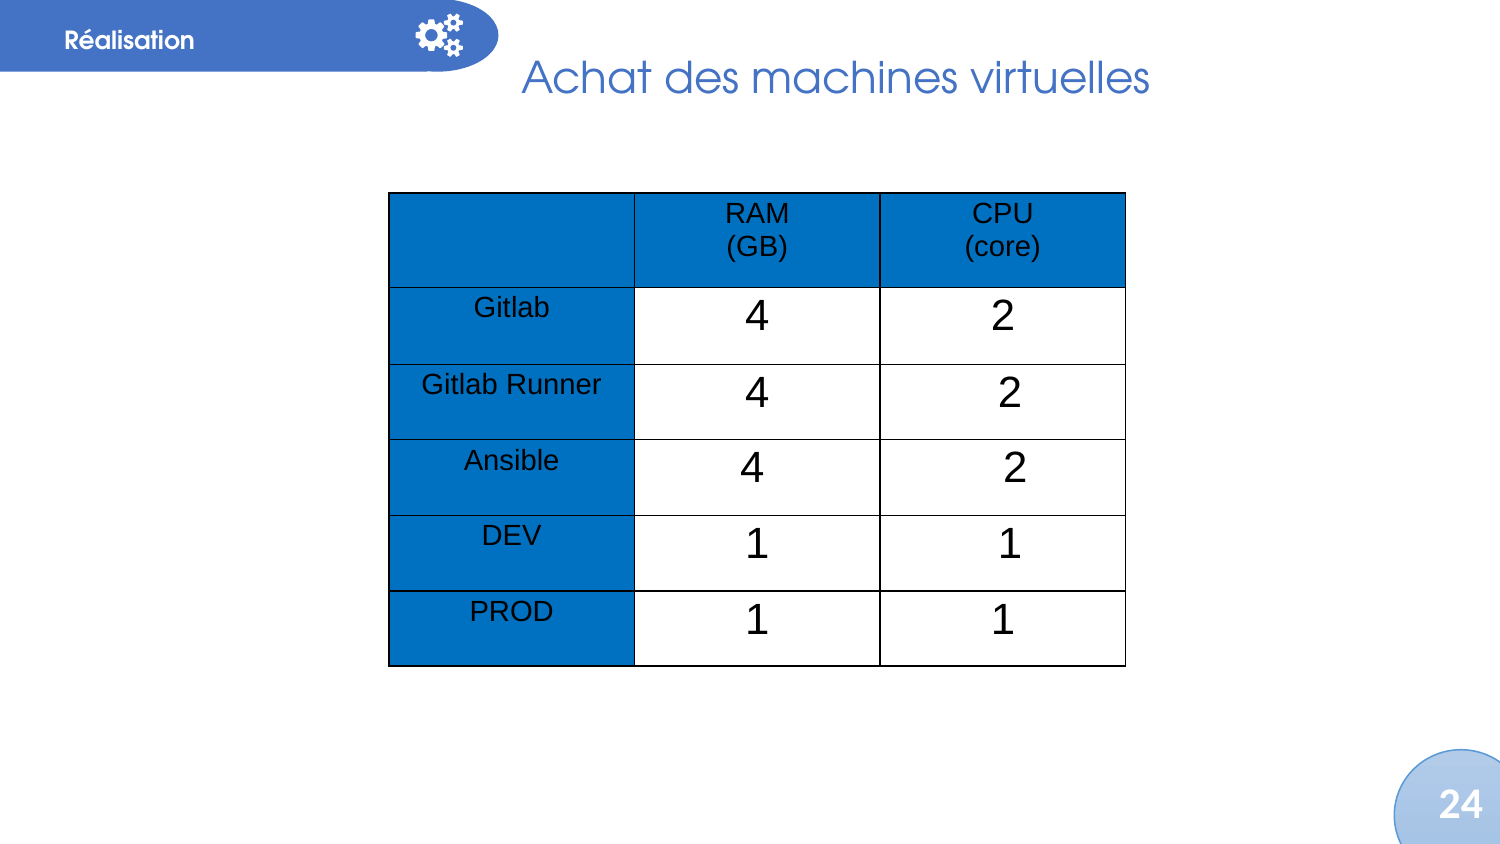

Réalisation
Achat des machines virtuelles
|  | RAM (GB) | CPU (core) |
| --- | --- | --- |
| Gitlab | 4 | 2 |
| Gitlab Runner | 4 | 2 |
| Ansible | 4 | 2 |
| DEV | 1 | 1 |
| PROD | 1 | 1 |

24

28